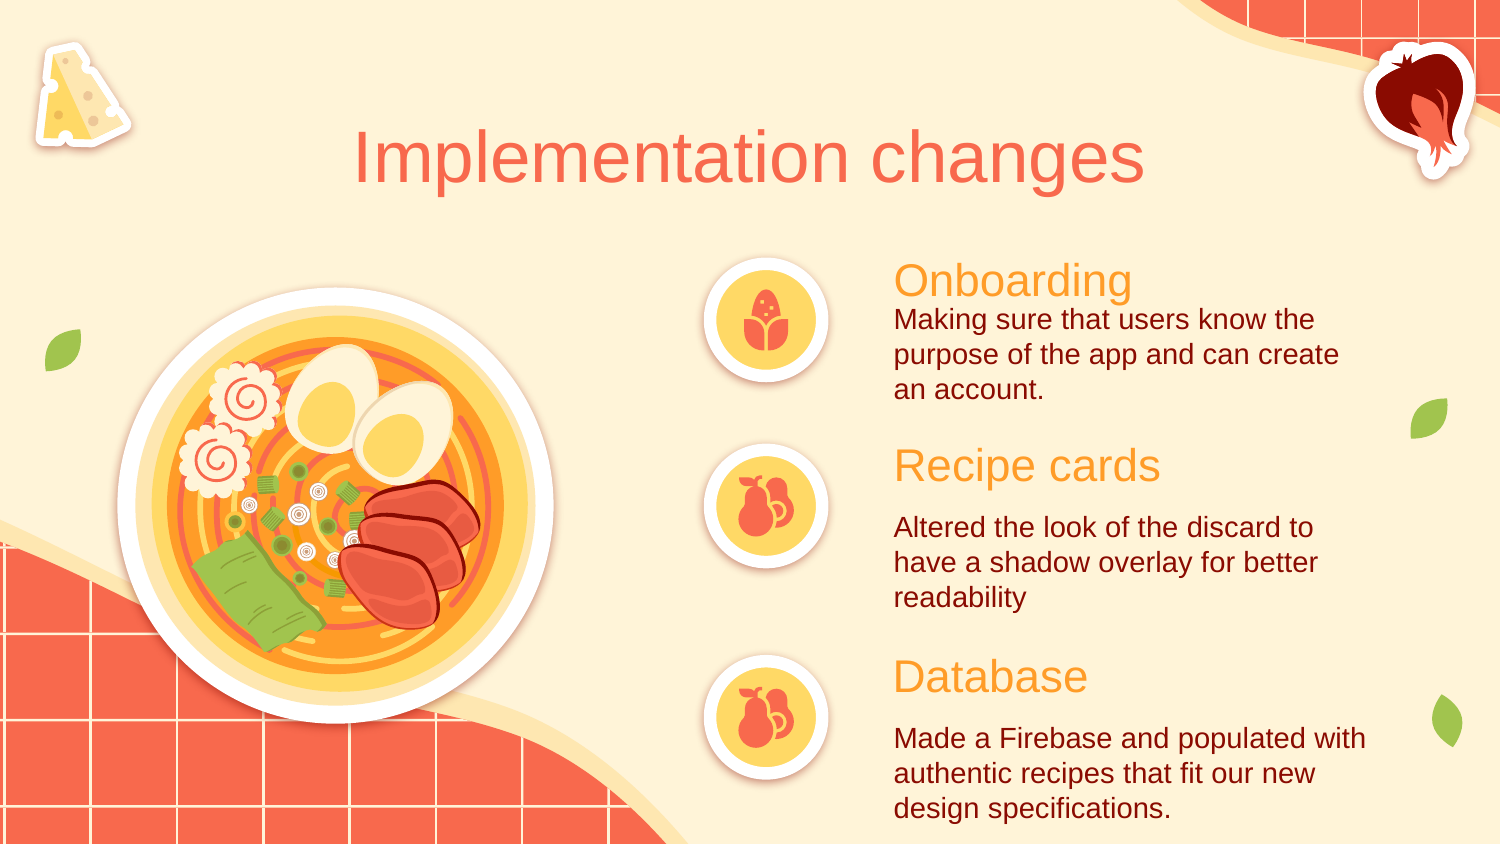

# Implementation changes
Onboarding

Making sure that users know the purpose of the app and can create an account.

Recipe cards

Altered the look of the discard to have a shadow overlay for better readability
Database

Made a Firebase and populated with authentic recipes that fit our new design specifications.